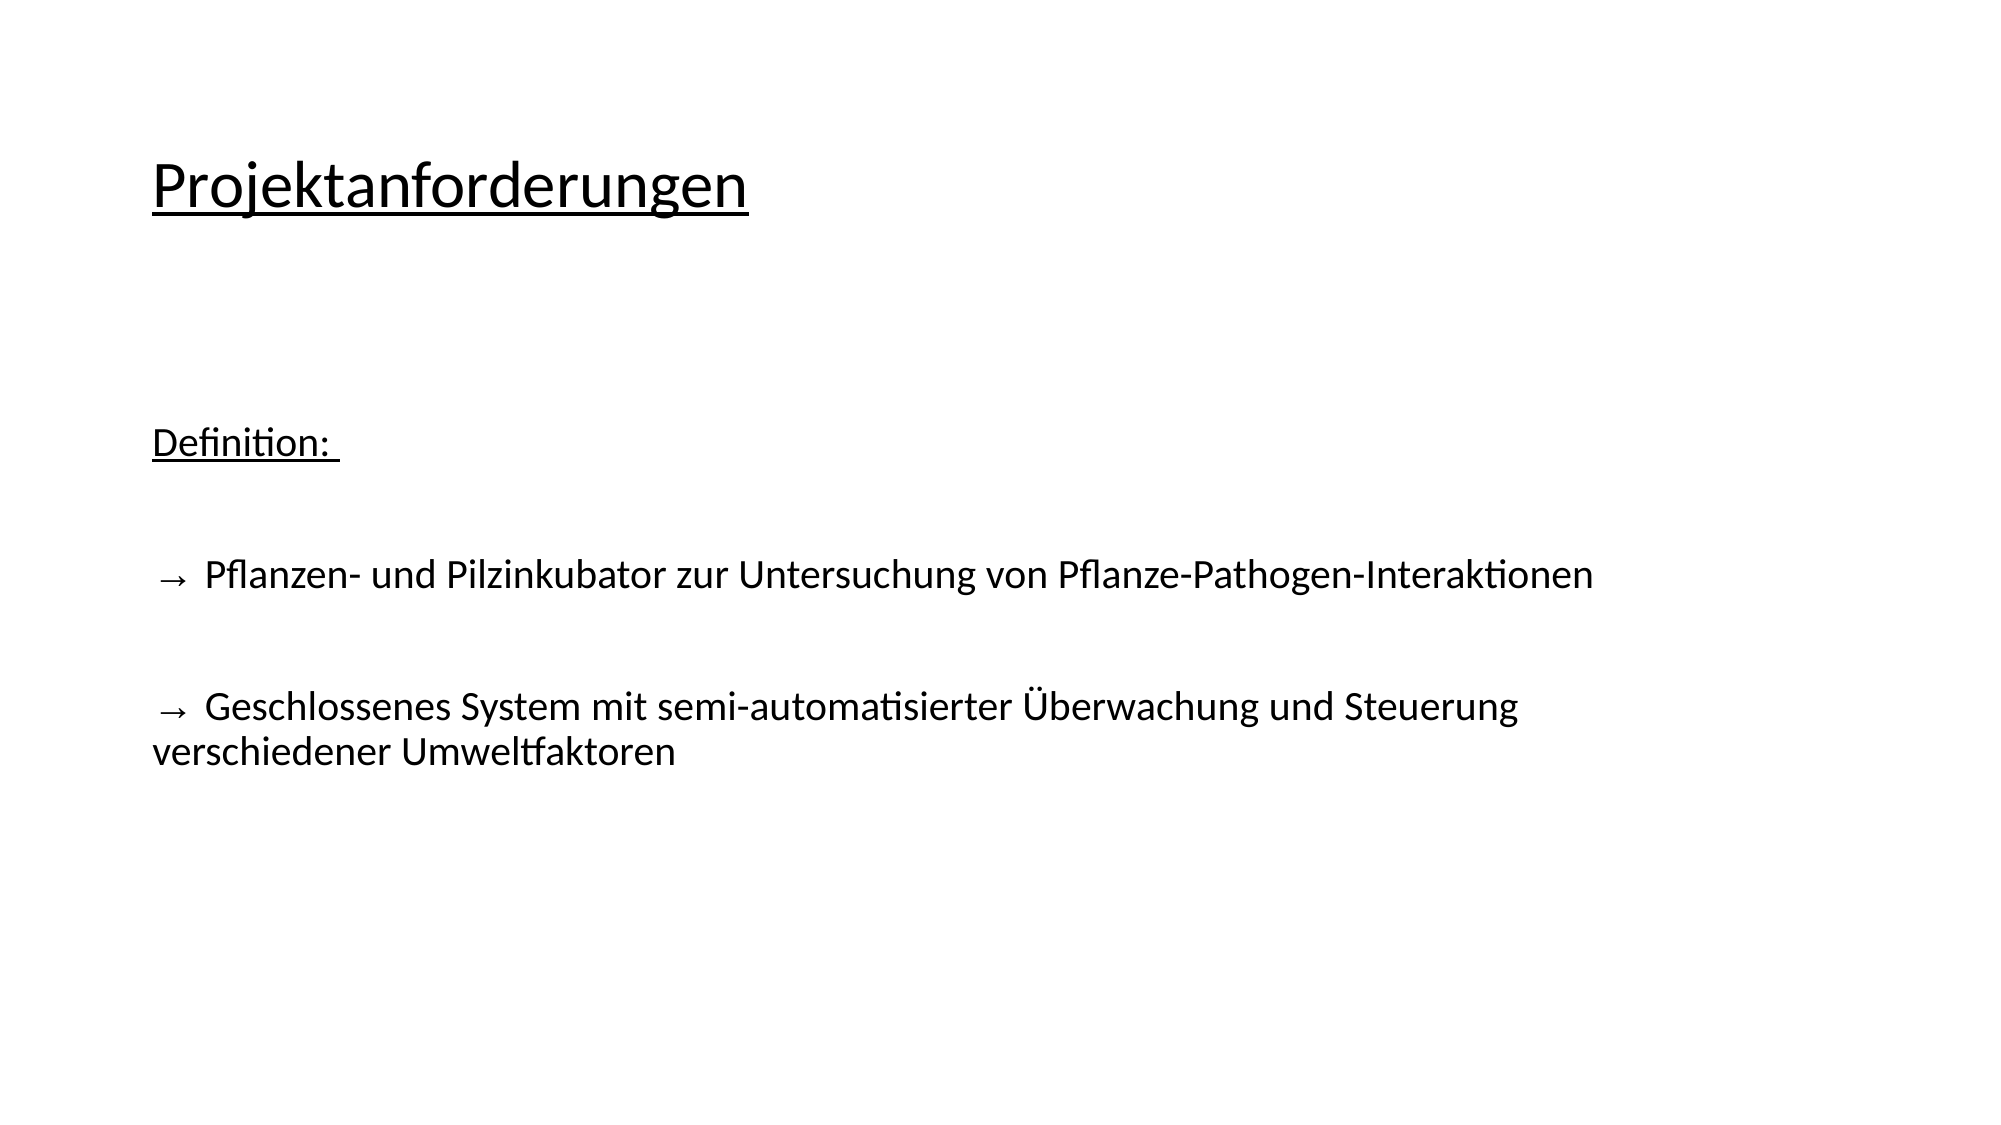

# Projektanforderungen
Definition:

→ Pflanzen- und Pilzinkubator zur Untersuchung von Pflanze-Pathogen-Interaktionen

→ Geschlossenes System mit semi-automatisierter Überwachung und Steuerung verschiedener Umweltfaktoren